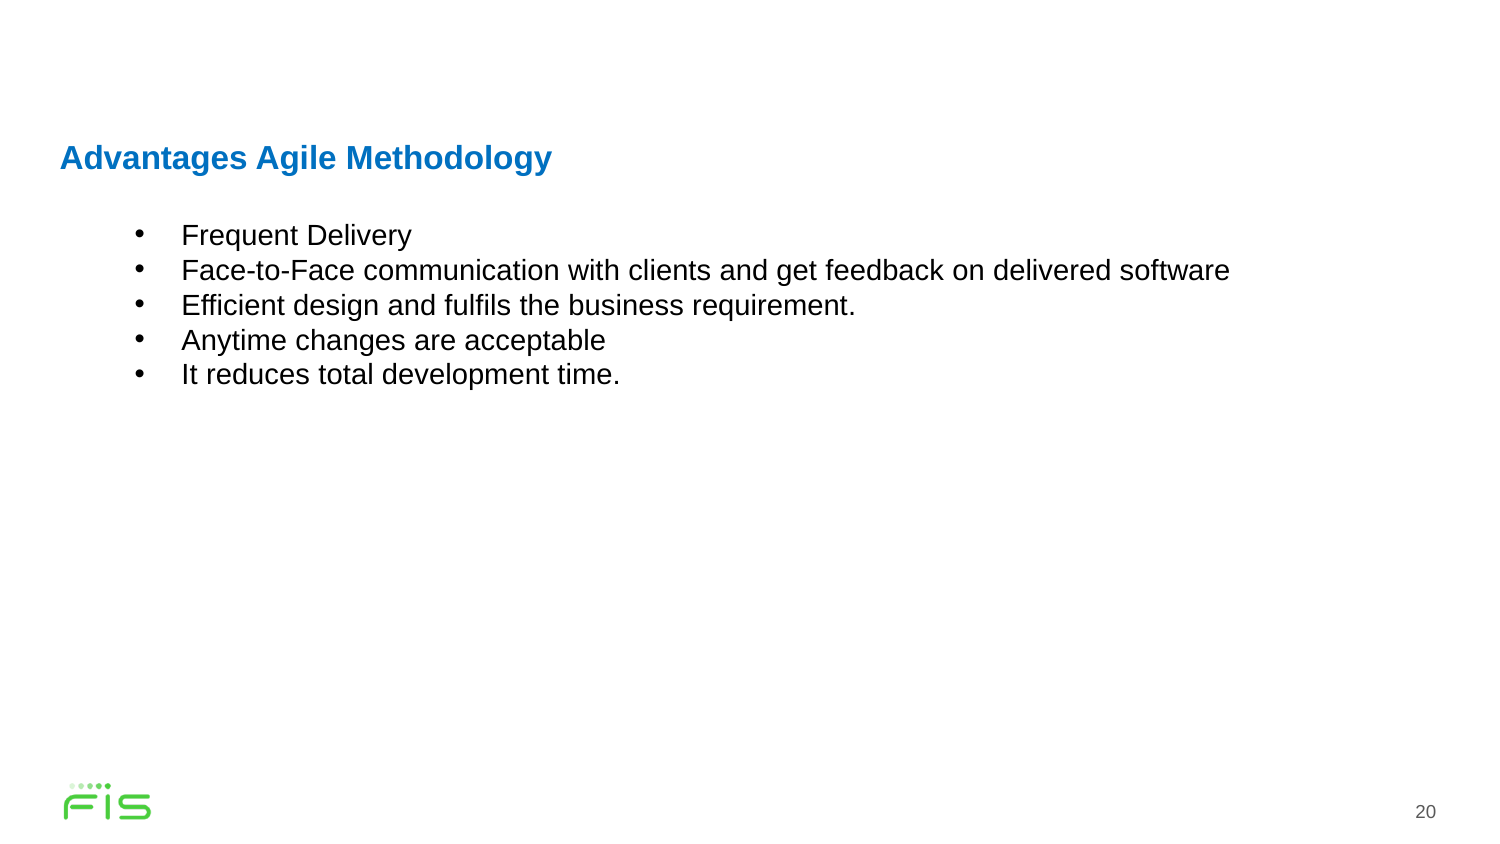

Advantages Agile Methodology

Frequent Delivery
Face-to-Face communication with clients and get feedback on delivered software
Efficient design and fulfils the business requirement.
Anytime changes are acceptable
It reduces total development time.

20